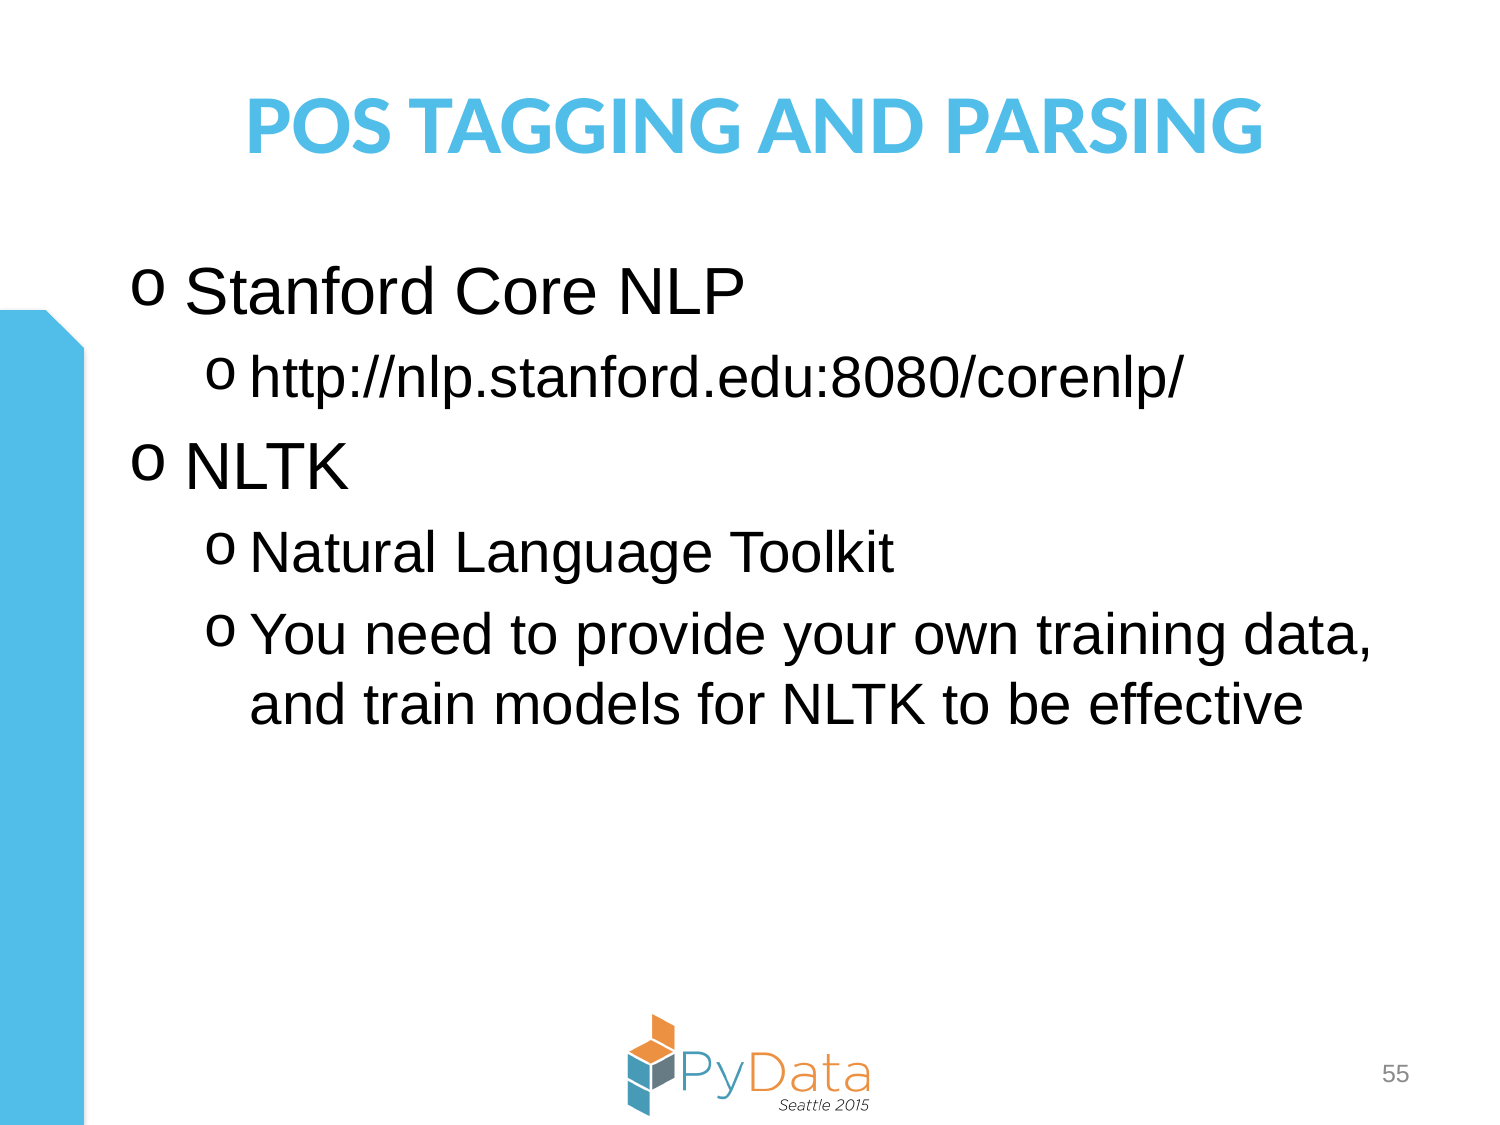

# POS Tagging and Parsing
Stanford Core NLP
http://nlp.stanford.edu:8080/corenlp/
NLTK
Natural Language Toolkit
You need to provide your own training data, and train models for NLTK to be effective

55